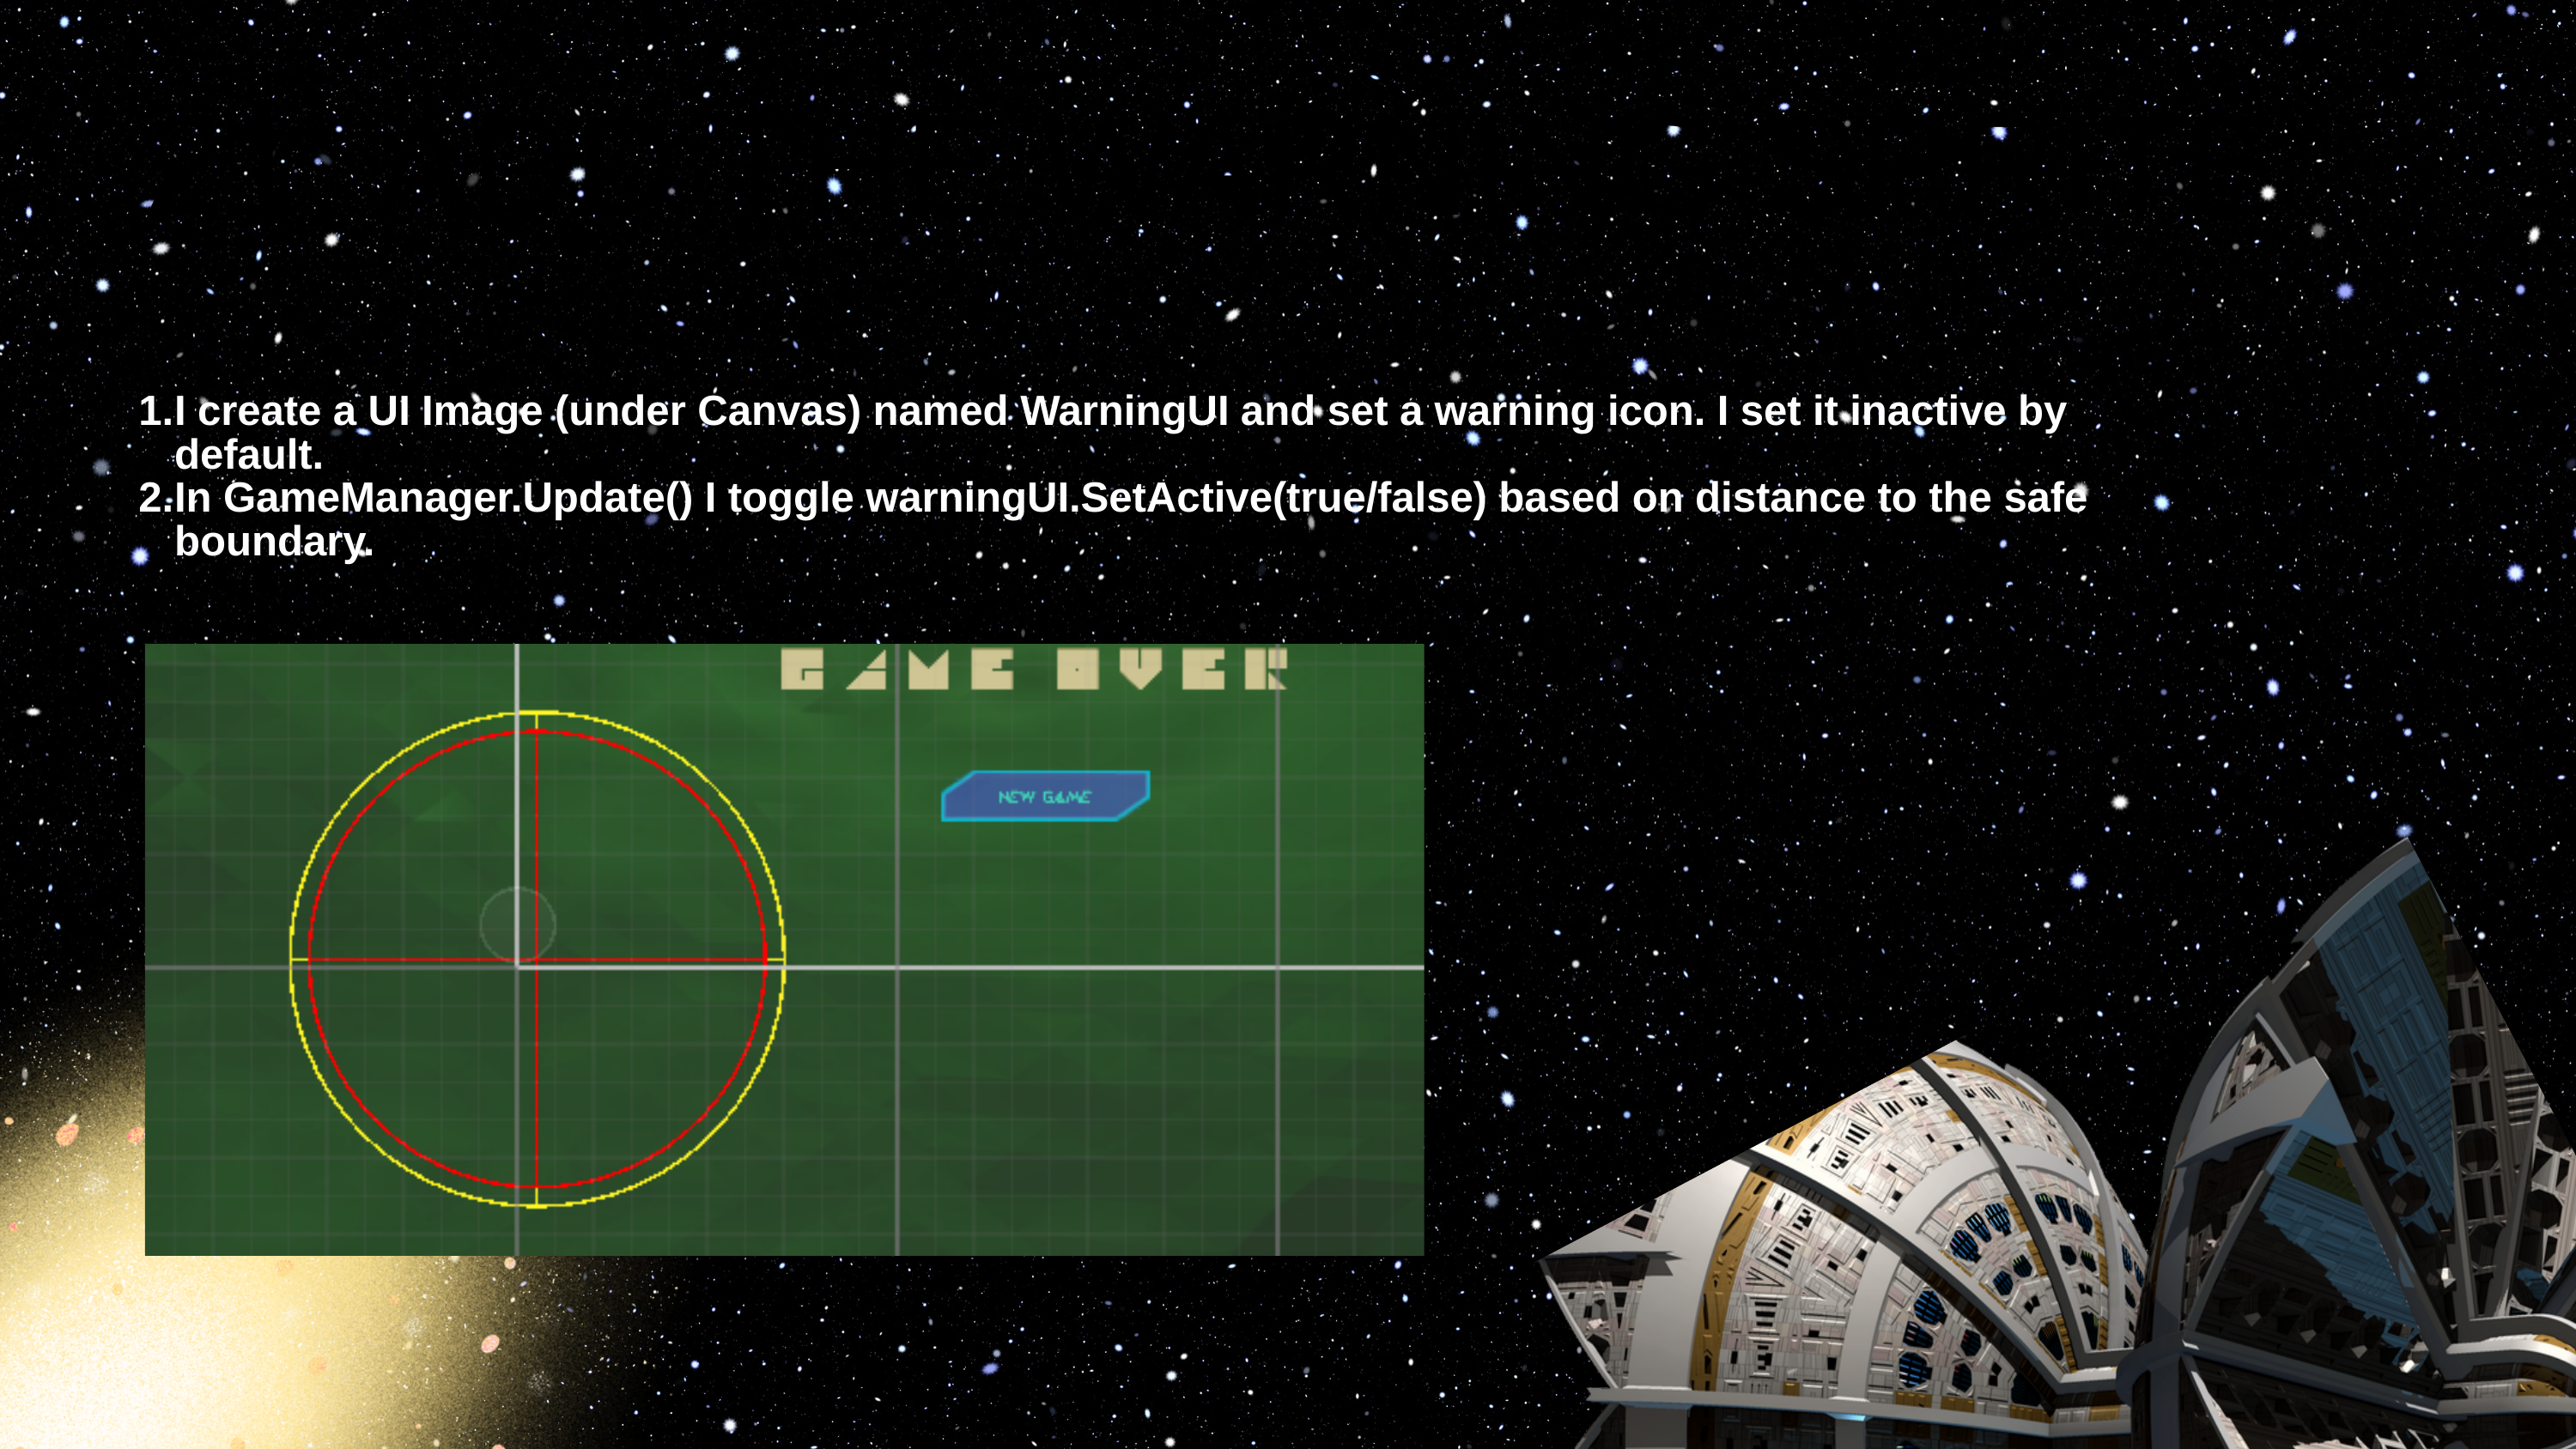

21. ADD THE WARNING SPRITE

I create a UI Image (under Canvas) named WarningUI and set a warning icon. I set it inactive by default.
In GameManager.Update() I toggle warningUI.SetActive(true/false) based on distance to the safe boundary.